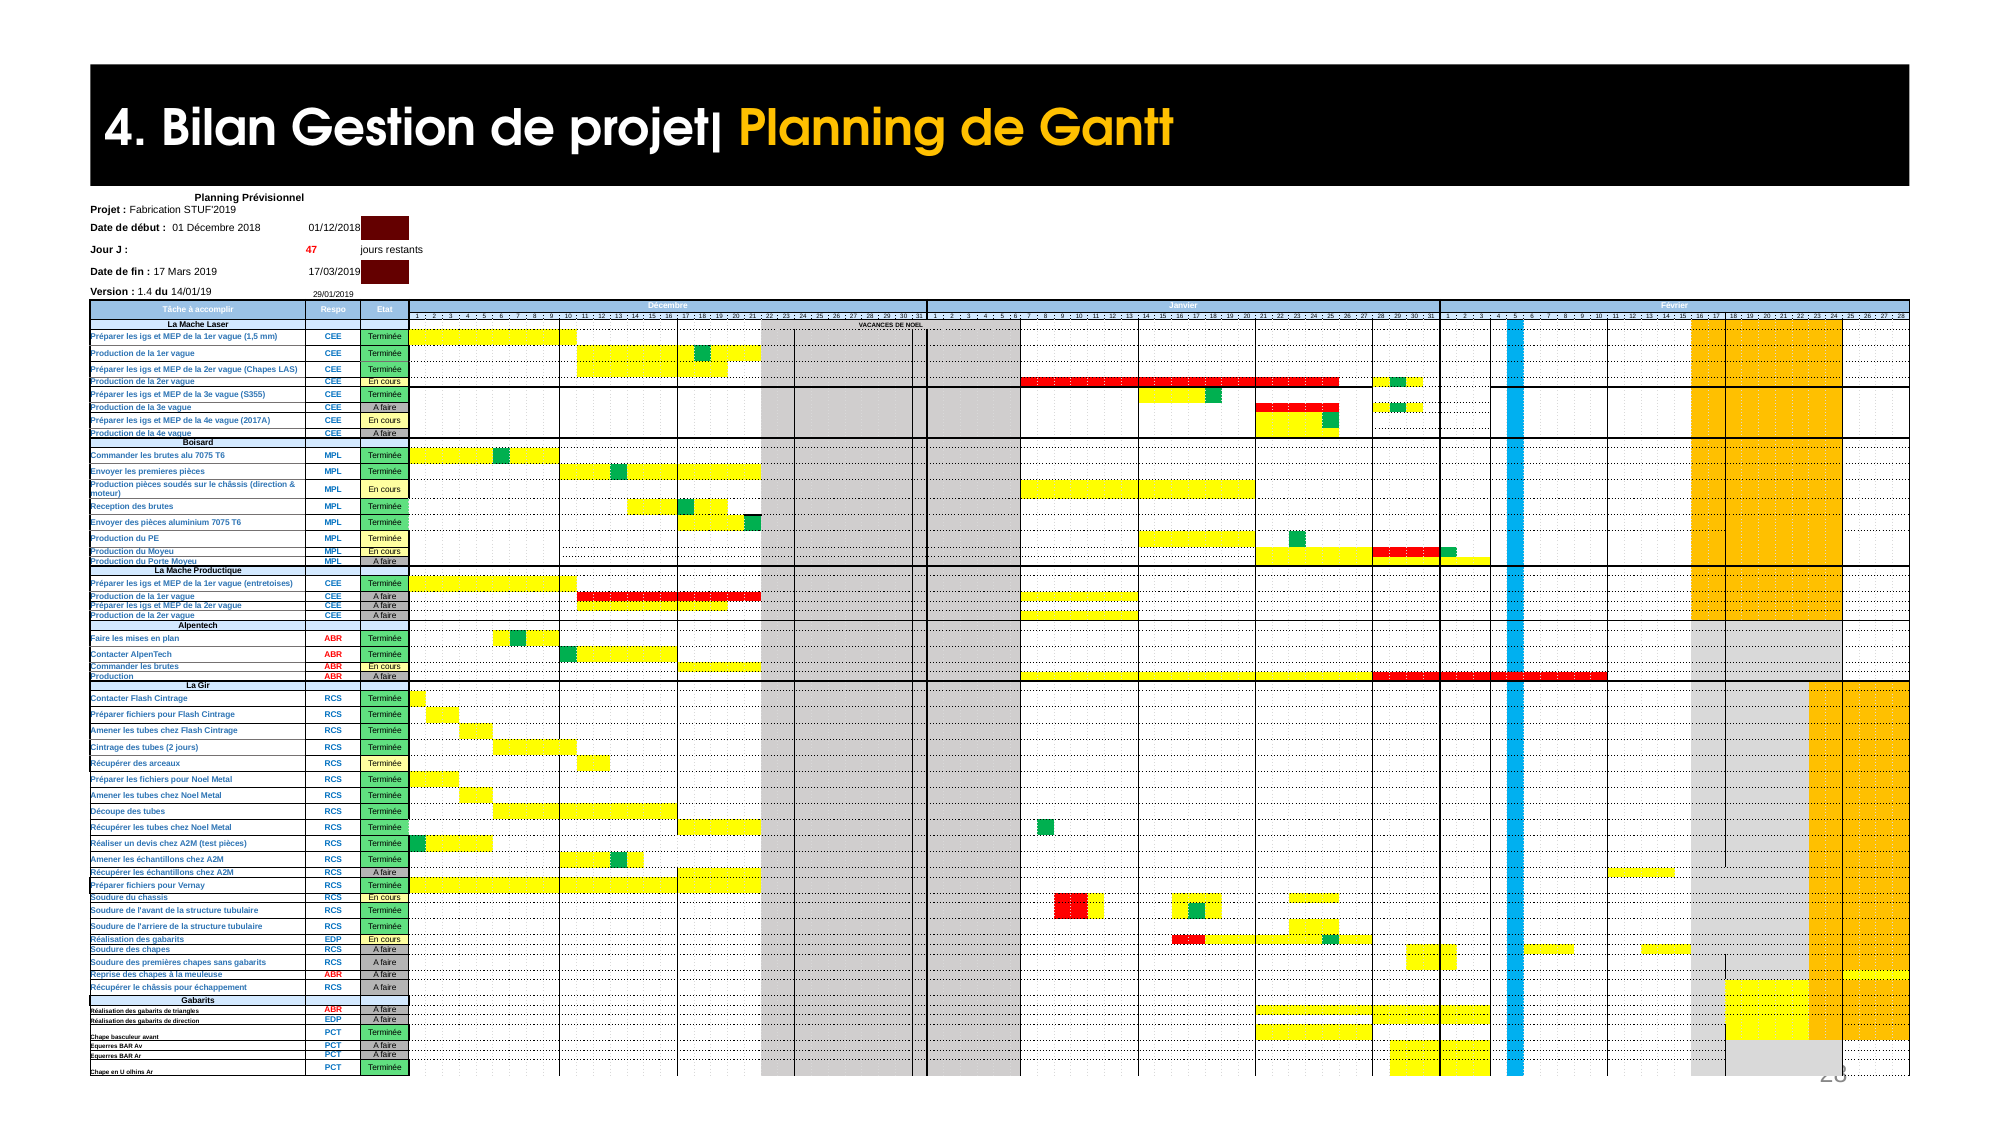

4. Bilan Gestion de projet| Planning de Gantt
| Planning Prévisionnel |  |  |  |  |  |  |  |  |  |  |  |  |  |  |  |  |  |  |  |  |  |  |  |  |  |  |  |  |  |  |  |  |  |  |  |  |  |  |  |  |  |  |  |  |  |  |  |  |  |  |  |  |  |  |  |  |  |  |  |  |  |  |  |  |  |  |  |  |  |  |  |  |  |  |  |  |  |  |  |  |  |  |  |  |  |  |  |  |  |  |  |  |
| --- | --- | --- | --- | --- | --- | --- | --- | --- | --- | --- | --- | --- | --- | --- | --- | --- | --- | --- | --- | --- | --- | --- | --- | --- | --- | --- | --- | --- | --- | --- | --- | --- | --- | --- | --- | --- | --- | --- | --- | --- | --- | --- | --- | --- | --- | --- | --- | --- | --- | --- | --- | --- | --- | --- | --- | --- | --- | --- | --- | --- | --- | --- | --- | --- | --- | --- | --- | --- | --- | --- | --- | --- | --- | --- | --- | --- | --- | --- | --- | --- | --- | --- | --- | --- | --- | --- | --- | --- | --- | --- | --- | --- |
| Projet : Fabrication STUF'2019 |  |  |  |  |  |  |  |  |  |  |  |  |  |  |  |  |  |  |  |  |  |  |  |  |  |  |  |  |  |  |  |  |  |  |  |  |  |  |  |  |  |  |  |  |  |  |  |  |  |  |  |  |  |  |  |  |  |  |  |  |  |  |  |  |  |  |  |  |  |  |  |  |  |  |  |  |  |  |  |  |  |  |  |  |  |  |  |  |  |  |  |  |
| Date de début : 01 Décembre 2018 | 01/12/2018 |  |  |  |  |  |  |  |  |  |  |  |  |  |  |  |  |  |  |  |  |  |  |  |  |  |  |  |  |  |  |  |  |  |  |  |  |  |  |  |  |  |  |  |  |  |  |  |  |  |  |  |  |  |  |  |  |  |  |  |  |  |  |  |  |  |  |  |  |  |  |  |  |  |  |  |  |  |  |  |  |  |  |  |  |  |  |  |  |  |  |  |
| Jour J : | 47 | jours restants |  |  |  |  |  |  |  |  |  |  |  |  |  |  |  |  |  |  |  |  |  |  |  |  |  |  |  |  |  |  |  |  |  |  |  |  |  |  |  |  |  |  |  |  |  |  |  |  |  |  |  |  |  |  |  |  |  |  |  |  |  |  |  |  |  |  |  |  |  |  |  |  |  |  |  |  |  |  |  |  |  |  |  |  |  |  |  |  |  |  |
| Date de fin : 17 Mars 2019 | 17/03/2019 |  |  |  |  |  |  |  |  |  |  |  |  |  |  |  |  |  |  |  |  |  |  |  |  |  |  |  |  |  |  |  |  |  |  |  |  |  |  |  |  |  |  |  |  |  |  |  |  |  |  |  |  |  |  |  |  |  |  |  |  |  |  |  |  |  |  |  |  |  |  |  |  |  |  |  |  |  |  |  |  |  |  |  |  |  |  |  |  |  |  |  |
| Version : 1.4 du 14/01/19 | 29/01/2019 |  |  |  |  |  |  |  |  |  |  |  |  |  |  |  |  |  |  |  |  |  |  |  |  |  |  |  |  |  |  |  |  |  |  |  |  |  |  |  |  |  |  |  |  |  |  |  |  |  |  |  |  |  |  |  |  |  |  |  |  |  |  |  |  |  |  |  |  |  |  |  |  |  |  |  |  |  |  |  |  |  |  |  |  |  |  |  |  |  |  |  |
| Tâche à accomplir | Respo | Etat | Décembre |  |  |  |  |  |  |  |  |  |  |  |  |  |  |  |  |  |  |  |  |  |  |  |  |  |  |  |  |  |  | Janvier |  |  |  |  |  |  |  |  |  |  |  |  |  |  |  |  |  |  |  |  |  |  |  |  |  |  |  |  |  |  | Février |  |  |  |  |  |  |  |  |  |  |  |  |  |  |  |  |  |  |  |  |  |  |  |  |  |  |  |
|  |  |  | 1 | 2 | 3 | 4 | 5 | 6 | 7 | 8 | 9 | 10 | 11 | 12 | 13 | 14 | 15 | 16 | 17 | 18 | 19 | 20 | 21 | 22 | 23 | 24 | 25 | 26 | 27 | 28 | 29 | 30 | 31 | 1 | 2 | 3 | 4 | 5 | 6 | 7 | 8 | 9 | 10 | 11 | 12 | 13 | 14 | 15 | 16 | 17 | 18 | 19 | 20 | 21 | 22 | 23 | 24 | 25 | 26 | 27 | 28 | 29 | 30 | 31 | 1 | 2 | 3 | 4 | 5 | 6 | 7 | 8 | 9 | 10 | 11 | 12 | 13 | 14 | 15 | 16 | 17 | 18 | 19 | 20 | 21 | 22 | 23 | 24 | 25 | 26 | 27 | 28 |
| La Mache Laser |  |  |  |  |  |  |  |  |  |  |  |  |  |  |  |  |  |  |  |  |  |  |  | VACANCES DE NOEL |  |  |  |  |  |  |  |  |  |  |  |  |  |  |  |  |  |  |  |  |  |  |  |  |  |  |  |  |  |  |  |  |  |  |  |  |  |  |  |  |  |  |  |  |  |  |  |  |  |  |  |  |  |  |  |  |  |  |  |  |  |  |  |  |  |  |  |  |
| Préparer les igs et MEP de la 1er vague (1,5 mm) | CEE | Terminée |  |  |  |  |  |  |  |  |  |  |  |  |  |  |  |  |  |  |  |  |  |  |  |  |  |  |  |  |  |  |  |  |  |  |  |  |  |  |  |  |  |  |  |  |  |  |  |  |  |  |  |  |  |  |  |  |  |  |  |  |  |  |  |  |  |  |  |  |  |  |  |  |  |  |  |  |  |  |  |  |  |  |  |  |  |  |  |  |  |  |
| Production de la 1er vague | CEE | Terminée |  |  |  |  |  |  |  |  |  |  |  |  |  |  |  |  |  |  |  |  |  |  |  |  |  |  |  |  |  |  |  |  |  |  |  |  |  |  |  |  |  |  |  |  |  |  |  |  |  |  |  |  |  |  |  |  |  |  |  |  |  |  |  |  |  |  |  |  |  |  |  |  |  |  |  |  |  |  |  |  |  |  |  |  |  |  |  |  |  |  |
| Préparer les igs et MEP de la 2er vague (Chapes LAS) | CEE | Terminée |  |  |  |  |  |  |  |  |  |  |  |  |  |  |  |  |  |  |  |  |  |  |  |  |  |  |  |  |  |  |  |  |  |  |  |  |  |  |  |  |  |  |  |  |  |  |  |  |  |  |  |  |  |  |  |  |  |  |  |  |  |  |  |  |  |  |  |  |  |  |  |  |  |  |  |  |  |  |  |  |  |  |  |  |  |  |  |  |  |  |
| Production de la 2er vague | CEE | En cours |  |  |  |  |  |  |  |  |  |  |  |  |  |  |  |  |  |  |  |  |  |  |  |  |  |  |  |  |  |  |  |  |  |  |  |  |  |  |  |  |  |  |  |  |  |  |  |  |  |  |  |  |  |  |  |  |  |  |  |  |  |  |  |  |  |  |  |  |  |  |  |  |  |  |  |  |  |  |  |  |  |  |  |  |  |  |  |  |  |  |
| Préparer les igs et MEP de la 3e vague (S355) | CEE | Terminée |  |  |  |  |  |  |  |  |  |  |  |  |  |  |  |  |  |  |  |  |  |  |  |  |  |  |  |  |  |  |  |  |  |  |  |  |  |  |  |  |  |  |  |  |  |  |  |  |  |  |  |  |  |  |  |  |  |  |  |  |  |  |  |  |  |  |  |  |  |  |  |  |  |  |  |  |  |  |  |  |  |  |  |  |  |  |  |  |  |  |
| Production de la 3e vague | CEE | A faire |  |  |  |  |  |  |  |  |  |  |  |  |  |  |  |  |  |  |  |  |  |  |  |  |  |  |  |  |  |  |  |  |  |  |  |  |  |  |  |  |  |  |  |  |  |  |  |  |  |  |  |  |  |  |  |  |  |  |  |  |  |  |  |  |  |  |  |  |  |  |  |  |  |  |  |  |  |  |  |  |  |  |  |  |  |  |  |  |  |  |
| Préparer les igs et MEP de la 4e vague (2017A) | CEE | En cours |  |  |  |  |  |  |  |  |  |  |  |  |  |  |  |  |  |  |  |  |  |  |  |  |  |  |  |  |  |  |  |  |  |  |  |  |  |  |  |  |  |  |  |  |  |  |  |  |  |  |  |  |  |  |  |  |  |  |  |  |  |  |  |  |  |  |  |  |  |  |  |  |  |  |  |  |  |  |  |  |  |  |  |  |  |  |  |  |  |  |
| Production de la 4e vague | CEE | A faire |  |  |  |  |  |  |  |  |  |  |  |  |  |  |  |  |  |  |  |  |  |  |  |  |  |  |  |  |  |  |  |  |  |  |  |  |  |  |  |  |  |  |  |  |  |  |  |  |  |  |  |  |  |  |  |  |  |  |  |  |  |  |  |  |  |  |  |  |  |  |  |  |  |  |  |  |  |  |  |  |  |  |  |  |  |  |  |  |  |  |
| Boisard |  |  |  |  |  |  |  |  |  |  |  |  |  |  |  |  |  |  |  |  |  |  |  |  |  |  |  |  |  |  |  |  |  |  |  |  |  |  |  |  |  |  |  |  |  |  |  |  |  |  |  |  |  |  |  |  |  |  |  |  |  |  |  |  |  |  |  |  |  |  |  |  |  |  |  |  |  |  |  |  |  |  |  |  |  |  |  |  |  |  |  |  |
| Commander les brutes alu 7075 T6 | MPL | Terminée |  |  |  |  |  |  |  |  |  |  |  |  |  |  |  |  |  |  |  |  |  |  |  |  |  |  |  |  |  |  |  |  |  |  |  |  |  |  |  |  |  |  |  |  |  |  |  |  |  |  |  |  |  |  |  |  |  |  |  |  |  |  |  |  |  |  |  |  |  |  |  |  |  |  |  |  |  |  |  |  |  |  |  |  |  |  |  |  |  |  |
| Envoyer les premieres pièces | MPL | Terminée |  |  |  |  |  |  |  |  |  |  |  |  |  |  |  |  |  |  |  |  |  |  |  |  |  |  |  |  |  |  |  |  |  |  |  |  |  |  |  |  |  |  |  |  |  |  |  |  |  |  |  |  |  |  |  |  |  |  |  |  |  |  |  |  |  |  |  |  |  |  |  |  |  |  |  |  |  |  |  |  |  |  |  |  |  |  |  |  |  |  |
| Production pièces soudés sur le châssis (direction & moteur) | MPL | En cours |  |  |  |  |  |  |  |  |  |  |  |  |  |  |  |  |  |  |  |  |  |  |  |  |  |  |  |  |  |  |  |  |  |  |  |  |  |  |  |  |  |  |  |  |  |  |  |  |  |  |  |  |  |  |  |  |  |  |  |  |  |  |  |  |  |  |  |  |  |  |  |  |  |  |  |  |  |  |  |  |  |  |  |  |  |  |  |  |  |  |
| Reception des brutes | MPL | Terminée |  |  |  |  |  |  |  |  |  |  |  |  |  |  |  |  |  |  |  |  |  |  |  |  |  |  |  |  |  |  |  |  |  |  |  |  |  |  |  |  |  |  |  |  |  |  |  |  |  |  |  |  |  |  |  |  |  |  |  |  |  |  |  |  |  |  |  |  |  |  |  |  |  |  |  |  |  |  |  |  |  |  |  |  |  |  |  |  |  |  |
| Envoyer des pièces aluminium 7075 T6 | MPL | Terminée |  |  |  |  |  |  |  |  |  |  |  |  |  |  |  |  |  |  |  |  |  |  |  |  |  |  |  |  |  |  |  |  |  |  |  |  |  |  |  |  |  |  |  |  |  |  |  |  |  |  |  |  |  |  |  |  |  |  |  |  |  |  |  |  |  |  |  |  |  |  |  |  |  |  |  |  |  |  |  |  |  |  |  |  |  |  |  |  |  |  |
| Production du PE | MPL | Terminée |  |  |  |  |  |  |  |  |  |  |  |  |  |  |  |  |  |  |  |  |  |  |  |  |  |  |  |  |  |  |  |  |  |  |  |  |  |  |  |  |  |  |  |  |  |  |  |  |  |  |  |  |  |  |  |  |  |  |  |  |  |  |  |  |  |  |  |  |  |  |  |  |  |  |  |  |  |  |  |  |  |  |  |  |  |  |  |  |  |  |
| Production du Moyeu | MPL | En cours |  |  |  |  |  |  |  |  |  |  |  |  |  |  |  |  |  |  |  |  |  |  |  |  |  |  |  |  |  |  |  |  |  |  |  |  |  |  |  |  |  |  |  |  |  |  |  |  |  |  |  |  |  |  |  |  |  |  |  |  |  |  |  |  |  |  |  |  |  |  |  |  |  |  |  |  |  |  |  |  |  |  |  |  |  |  |  |  |  |  |
| Production du Porte Moyeu | MPL | A faire |  |  |  |  |  |  |  |  |  |  |  |  |  |  |  |  |  |  |  |  |  |  |  |  |  |  |  |  |  |  |  |  |  |  |  |  |  |  |  |  |  |  |  |  |  |  |  |  |  |  |  |  |  |  |  |  |  |  |  |  |  |  |  |  |  |  |  |  |  |  |  |  |  |  |  |  |  |  |  |  |  |  |  |  |  |  |  |  |  |  |
| La Mache Productique |  |  |  |  |  |  |  |  |  |  |  |  |  |  |  |  |  |  |  |  |  |  |  |  |  |  |  |  |  |  |  |  |  |  |  |  |  |  |  |  |  |  |  |  |  |  |  |  |  |  |  |  |  |  |  |  |  |  |  |  |  |  |  |  |  |  |  |  |  |  |  |  |  |  |  |  |  |  |  |  |  |  |  |  |  |  |  |  |  |  |  |  |
| Préparer les igs et MEP de la 1er vague (entretoises) | CEE | Terminée |  |  |  |  |  |  |  |  |  |  |  |  |  |  |  |  |  |  |  |  |  |  |  |  |  |  |  |  |  |  |  |  |  |  |  |  |  |  |  |  |  |  |  |  |  |  |  |  |  |  |  |  |  |  |  |  |  |  |  |  |  |  |  |  |  |  |  |  |  |  |  |  |  |  |  |  |  |  |  |  |  |  |  |  |  |  |  |  |  |  |
| Production de la 1er vague | CEE | A faire |  |  |  |  |  |  |  |  |  |  |  |  |  |  |  |  |  |  |  |  |  |  |  |  |  |  |  |  |  |  |  |  |  |  |  |  |  |  |  |  |  |  |  |  |  |  |  |  |  |  |  |  |  |  |  |  |  |  |  |  |  |  |  |  |  |  |  |  |  |  |  |  |  |  |  |  |  |  |  |  |  |  |  |  |  |  |  |  |  |  |
| Préparer les igs et MEP de la 2er vague | CEE | A faire |  |  |  |  |  |  |  |  |  |  |  |  |  |  |  |  |  |  |  |  |  |  |  |  |  |  |  |  |  |  |  |  |  |  |  |  |  |  |  |  |  |  |  |  |  |  |  |  |  |  |  |  |  |  |  |  |  |  |  |  |  |  |  |  |  |  |  |  |  |  |  |  |  |  |  |  |  |  |  |  |  |  |  |  |  |  |  |  |  |  |
| Production de la 2er vague | CEE | A faire |  |  |  |  |  |  |  |  |  |  |  |  |  |  |  |  |  |  |  |  |  |  |  |  |  |  |  |  |  |  |  |  |  |  |  |  |  |  |  |  |  |  |  |  |  |  |  |  |  |  |  |  |  |  |  |  |  |  |  |  |  |  |  |  |  |  |  |  |  |  |  |  |  |  |  |  |  |  |  |  |  |  |  |  |  |  |  |  |  |  |
| Alpentech |  |  |  |  |  |  |  |  |  |  |  |  |  |  |  |  |  |  |  |  |  |  |  |  |  |  |  |  |  |  |  |  |  |  |  |  |  |  |  |  |  |  |  |  |  |  |  |  |  |  |  |  |  |  |  |  |  |  |  |  |  |  |  |  |  |  |  |  |  |  |  |  |  |  |  |  |  |  |  |  |  |  |  |  |  |  |  |  |  |  |  |  |
| Faire les mises en plan | ABR | Terminée |  |  |  |  |  |  |  |  |  |  |  |  |  |  |  |  |  |  |  |  |  |  |  |  |  |  |  |  |  |  |  |  |  |  |  |  |  |  |  |  |  |  |  |  |  |  |  |  |  |  |  |  |  |  |  |  |  |  |  |  |  |  |  |  |  |  |  |  |  |  |  |  |  |  |  |  |  |  |  |  |  |  |  |  |  |  |  |  |  |  |
| Contacter AlpenTech | ABR | Terminée |  |  |  |  |  |  |  |  |  |  |  |  |  |  |  |  |  |  |  |  |  |  |  |  |  |  |  |  |  |  |  |  |  |  |  |  |  |  |  |  |  |  |  |  |  |  |  |  |  |  |  |  |  |  |  |  |  |  |  |  |  |  |  |  |  |  |  |  |  |  |  |  |  |  |  |  |  |  |  |  |  |  |  |  |  |  |  |  |  |  |
| Commander les brutes | ABR | En cours |  |  |  |  |  |  |  |  |  |  |  |  |  |  |  |  |  |  |  |  |  |  |  |  |  |  |  |  |  |  |  |  |  |  |  |  |  |  |  |  |  |  |  |  |  |  |  |  |  |  |  |  |  |  |  |  |  |  |  |  |  |  |  |  |  |  |  |  |  |  |  |  |  |  |  |  |  |  |  |  |  |  |  |  |  |  |  |  |  |  |
| Production | ABR | A faire |  |  |  |  |  |  |  |  |  |  |  |  |  |  |  |  |  |  |  |  |  |  |  |  |  |  |  |  |  |  |  |  |  |  |  |  |  |  |  |  |  |  |  |  |  |  |  |  |  |  |  |  |  |  |  |  |  |  |  |  |  |  |  |  |  |  |  |  |  |  |  |  |  |  |  |  |  |  |  |  |  |  |  |  |  |  |  |  |  |  |
| La Gir |  |  |  |  |  |  |  |  |  |  |  |  |  |  |  |  |  |  |  |  |  |  |  |  |  |  |  |  |  |  |  |  |  |  |  |  |  |  |  |  |  |  |  |  |  |  |  |  |  |  |  |  |  |  |  |  |  |  |  |  |  |  |  |  |  |  |  |  |  |  |  |  |  |  |  |  |  |  |  |  |  |  |  |  |  |  |  |  |  |  |  |  |
| Contacter Flash Cintrage | RCS | Terminée |  |  |  |  |  |  |  |  |  |  |  |  |  |  |  |  |  |  |  |  |  |  |  |  |  |  |  |  |  |  |  |  |  |  |  |  |  |  |  |  |  |  |  |  |  |  |  |  |  |  |  |  |  |  |  |  |  |  |  |  |  |  |  |  |  |  |  |  |  |  |  |  |  |  |  |  |  |  |  |  |  |  |  |  |  |  |  |  |  |  |
| Préparer fichiers pour Flash Cintrage | RCS | Terminée |  |  |  |  |  |  |  |  |  |  |  |  |  |  |  |  |  |  |  |  |  |  |  |  |  |  |  |  |  |  |  |  |  |  |  |  |  |  |  |  |  |  |  |  |  |  |  |  |  |  |  |  |  |  |  |  |  |  |  |  |  |  |  |  |  |  |  |  |  |  |  |  |  |  |  |  |  |  |  |  |  |  |  |  |  |  |  |  |  |  |
| Amener les tubes chez Flash Cintrage | RCS | Terminée |  |  |  |  |  |  |  |  |  |  |  |  |  |  |  |  |  |  |  |  |  |  |  |  |  |  |  |  |  |  |  |  |  |  |  |  |  |  |  |  |  |  |  |  |  |  |  |  |  |  |  |  |  |  |  |  |  |  |  |  |  |  |  |  |  |  |  |  |  |  |  |  |  |  |  |  |  |  |  |  |  |  |  |  |  |  |  |  |  |  |
| Cintrage des tubes (2 jours) | RCS | Terminée |  |  |  |  |  |  |  |  |  |  |  |  |  |  |  |  |  |  |  |  |  |  |  |  |  |  |  |  |  |  |  |  |  |  |  |  |  |  |  |  |  |  |  |  |  |  |  |  |  |  |  |  |  |  |  |  |  |  |  |  |  |  |  |  |  |  |  |  |  |  |  |  |  |  |  |  |  |  |  |  |  |  |  |  |  |  |  |  |  |  |
| Récupérer des arceaux | RCS | Terminée |  |  |  |  |  |  |  |  |  |  |  |  |  |  |  |  |  |  |  |  |  |  |  |  |  |  |  |  |  |  |  |  |  |  |  |  |  |  |  |  |  |  |  |  |  |  |  |  |  |  |  |  |  |  |  |  |  |  |  |  |  |  |  |  |  |  |  |  |  |  |  |  |  |  |  |  |  |  |  |  |  |  |  |  |  |  |  |  |  |  |
| Préparer les fichiers pour Noel Metal | RCS | Terminée |  |  |  |  |  |  |  |  |  |  |  |  |  |  |  |  |  |  |  |  |  |  |  |  |  |  |  |  |  |  |  |  |  |  |  |  |  |  |  |  |  |  |  |  |  |  |  |  |  |  |  |  |  |  |  |  |  |  |  |  |  |  |  |  |  |  |  |  |  |  |  |  |  |  |  |  |  |  |  |  |  |  |  |  |  |  |  |  |  |  |
| Amener les tubes chez Noel Metal | RCS | Terminée |  |  |  |  |  |  |  |  |  |  |  |  |  |  |  |  |  |  |  |  |  |  |  |  |  |  |  |  |  |  |  |  |  |  |  |  |  |  |  |  |  |  |  |  |  |  |  |  |  |  |  |  |  |  |  |  |  |  |  |  |  |  |  |  |  |  |  |  |  |  |  |  |  |  |  |  |  |  |  |  |  |  |  |  |  |  |  |  |  |  |
| Découpe des tubes | RCS | Terminée |  |  |  |  |  |  |  |  |  |  |  |  |  |  |  |  |  |  |  |  |  |  |  |  |  |  |  |  |  |  |  |  |  |  |  |  |  |  |  |  |  |  |  |  |  |  |  |  |  |  |  |  |  |  |  |  |  |  |  |  |  |  |  |  |  |  |  |  |  |  |  |  |  |  |  |  |  |  |  |  |  |  |  |  |  |  |  |  |  |  |
| Récupérer les tubes chez Noel Metal | RCS | Terminée |  |  |  |  |  |  |  |  |  |  |  |  |  |  |  |  |  |  |  |  |  |  |  |  |  |  |  |  |  |  |  |  |  |  |  |  |  |  |  |  |  |  |  |  |  |  |  |  |  |  |  |  |  |  |  |  |  |  |  |  |  |  |  |  |  |  |  |  |  |  |  |  |  |  |  |  |  |  |  |  |  |  |  |  |  |  |  |  |  |  |
| Réaliser un devis chez A2M (test pièces) | RCS | Terminée |  |  |  |  |  |  |  |  |  |  |  |  |  |  |  |  |  |  |  |  |  |  |  |  |  |  |  |  |  |  |  |  |  |  |  |  |  |  |  |  |  |  |  |  |  |  |  |  |  |  |  |  |  |  |  |  |  |  |  |  |  |  |  |  |  |  |  |  |  |  |  |  |  |  |  |  |  |  |  |  |  |  |  |  |  |  |  |  |  |  |
| Amener les échantillons chez A2M | RCS | Terminée |  |  |  |  |  |  |  |  |  |  |  |  |  |  |  |  |  |  |  |  |  |  |  |  |  |  |  |  |  |  |  |  |  |  |  |  |  |  |  |  |  |  |  |  |  |  |  |  |  |  |  |  |  |  |  |  |  |  |  |  |  |  |  |  |  |  |  |  |  |  |  |  |  |  |  |  |  |  |  |  |  |  |  |  |  |  |  |  |  |  |
| Récupérer les échantillons chez A2M | RCS | A faire |  |  |  |  |  |  |  |  |  |  |  |  |  |  |  |  |  |  |  |  |  |  |  |  |  |  |  |  |  |  |  |  |  |  |  |  |  |  |  |  |  |  |  |  |  |  |  |  |  |  |  |  |  |  |  |  |  |  |  |  |  |  |  |  |  |  |  |  |  |  |  |  |  |  |  |  |  |  |  |  |  |  |  |  |  |  |  |  |  |  |
| Préparer fichiers pour Vernay | RCS | Terminée |  |  |  |  |  |  |  |  |  |  |  |  |  |  |  |  |  |  |  |  |  |  |  |  |  |  |  |  |  |  |  |  |  |  |  |  |  |  |  |  |  |  |  |  |  |  |  |  |  |  |  |  |  |  |  |  |  |  |  |  |  |  |  |  |  |  |  |  |  |  |  |  |  |  |  |  |  |  |  |  |  |  |  |  |  |  |  |  |  |  |
| Soudure du chassis | RCS | En cours |  |  |  |  |  |  |  |  |  |  |  |  |  |  |  |  |  |  |  |  |  |  |  |  |  |  |  |  |  |  |  |  |  |  |  |  |  |  |  |  |  |  |  |  |  |  |  |  |  |  |  |  |  |  |  |  |  |  |  |  |  |  |  |  |  |  |  |  |  |  |  |  |  |  |  |  |  |  |  |  |  |  |  |  |  |  |  |  |  |  |
| Soudure de l'avant de la structure tubulaire | RCS | Terminée |  |  |  |  |  |  |  |  |  |  |  |  |  |  |  |  |  |  |  |  |  |  |  |  |  |  |  |  |  |  |  |  |  |  |  |  |  |  |  |  |  |  |  |  |  |  |  |  |  |  |  |  |  |  |  |  |  |  |  |  |  |  |  |  |  |  |  |  |  |  |  |  |  |  |  |  |  |  |  |  |  |  |  |  |  |  |  |  |  |  |
| Soudure de l'arriere de la structure tubulaire | RCS | Terminée |  |  |  |  |  |  |  |  |  |  |  |  |  |  |  |  |  |  |  |  |  |  |  |  |  |  |  |  |  |  |  |  |  |  |  |  |  |  |  |  |  |  |  |  |  |  |  |  |  |  |  |  |  |  |  |  |  |  |  |  |  |  |  |  |  |  |  |  |  |  |  |  |  |  |  |  |  |  |  |  |  |  |  |  |  |  |  |  |  |  |
| Réalisation des gabarits | EDP | En cours |  |  |  |  |  |  |  |  |  |  |  |  |  |  |  |  |  |  |  |  |  |  |  |  |  |  |  |  |  |  |  |  |  |  |  |  |  |  |  |  |  |  |  |  |  |  |  |  |  |  |  |  |  |  |  |  |  |  |  |  |  |  |  |  |  |  |  |  |  |  |  |  |  |  |  |  |  |  |  |  |  |  |  |  |  |  |  |  |  |  |
| Soudure des chapes | RCS | A faire |  |  |  |  |  |  |  |  |  |  |  |  |  |  |  |  |  |  |  |  |  |  |  |  |  |  |  |  |  |  |  |  |  |  |  |  |  |  |  |  |  |  |  |  |  |  |  |  |  |  |  |  |  |  |  |  |  |  |  |  |  |  |  |  |  |  |  |  |  |  |  |  |  |  |  |  |  |  |  |  |  |  |  |  |  |  |  |  |  |  |
| Soudure des premières chapes sans gabarits | RCS | A faire |  |  |  |  |  |  |  |  |  |  |  |  |  |  |  |  |  |  |  |  |  |  |  |  |  |  |  |  |  |  |  |  |  |  |  |  |  |  |  |  |  |  |  |  |  |  |  |  |  |  |  |  |  |  |  |  |  |  |  |  |  |  |  |  |  |  |  |  |  |  |  |  |  |  |  |  |  |  |  |  |  |  |  |  |  |  |  |  |  |  |
| Reprise des chapes à la meuleuse | ABR | A faire |  |  |  |  |  |  |  |  |  |  |  |  |  |  |  |  |  |  |  |  |  |  |  |  |  |  |  |  |  |  |  |  |  |  |  |  |  |  |  |  |  |  |  |  |  |  |  |  |  |  |  |  |  |  |  |  |  |  |  |  |  |  |  |  |  |  |  |  |  |  |  |  |  |  |  |  |  |  |  |  |  |  |  |  |  |  |  |  |  |  |
| Récupérer le châssis pour échappement | RCS | A faire |  |  |  |  |  |  |  |  |  |  |  |  |  |  |  |  |  |  |  |  |  |  |  |  |  |  |  |  |  |  |  |  |  |  |  |  |  |  |  |  |  |  |  |  |  |  |  |  |  |  |  |  |  |  |  |  |  |  |  |  |  |  |  |  |  |  |  |  |  |  |  |  |  |  |  |  |  |  |  |  |  |  |  |  |  |  |  |  |  |  |
| Gabarits |  |  |  |  |  |  |  |  |  |  |  |  |  |  |  |  |  |  |  |  |  |  |  |  |  |  |  |  |  |  |  |  |  |  |  |  |  |  |  |  |  |  |  |  |  |  |  |  |  |  |  |  |  |  |  |  |  |  |  |  |  |  |  |  |  |  |  |  |  |  |  |  |  |  |  |  |  |  |  |  |  |  |  |  |  |  |  |  |  |  |  |  |
| Réalisation des gabarits de triangles | ABR | A faire |  |  |  |  |  |  |  |  |  |  |  |  |  |  |  |  |  |  |  |  |  |  |  |  |  |  |  |  |  |  |  |  |  |  |  |  |  |  |  |  |  |  |  |  |  |  |  |  |  |  |  |  |  |  |  |  |  |  |  |  |  |  |  |  |  |  |  |  |  |  |  |  |  |  |  |  |  |  |  |  |  |  |  |  |  |  |  |  |  |  |
| Réalisation des gabarits de direction | EDP | A faire |  |  |  |  |  |  |  |  |  |  |  |  |  |  |  |  |  |  |  |  |  |  |  |  |  |  |  |  |  |  |  |  |  |  |  |  |  |  |  |  |  |  |  |  |  |  |  |  |  |  |  |  |  |  |  |  |  |  |  |  |  |  |  |  |  |  |  |  |  |  |  |  |  |  |  |  |  |  |  |  |  |  |  |  |  |  |  |  |  |  |
| Chape basculeur avant | PCT | Terminée |  |  |  |  |  |  |  |  |  |  |  |  |  |  |  |  |  |  |  |  |  |  |  |  |  |  |  |  |  |  |  |  |  |  |  |  |  |  |  |  |  |  |  |  |  |  |  |  |  |  |  |  |  |  |  |  |  |  |  |  |  |  |  |  |  |  |  |  |  |  |  |  |  |  |  |  |  |  |  |  |  |  |  |  |  |  |  |  |  |  |
| Equerres BAR Av | PCT | A faire |  |  |  |  |  |  |  |  |  |  |  |  |  |  |  |  |  |  |  |  |  |  |  |  |  |  |  |  |  |  |  |  |  |  |  |  |  |  |  |  |  |  |  |  |  |  |  |  |  |  |  |  |  |  |  |  |  |  |  |  |  |  |  |  |  |  |  |  |  |  |  |  |  |  |  |  |  |  |  |  |  |  |  |  |  |  |  |  |  |  |
| Equerres BAR Ar | PCT | A faire |  |  |  |  |  |  |  |  |  |  |  |  |  |  |  |  |  |  |  |  |  |  |  |  |  |  |  |  |  |  |  |  |  |  |  |  |  |  |  |  |  |  |  |  |  |  |  |  |  |  |  |  |  |  |  |  |  |  |  |  |  |  |  |  |  |  |  |  |  |  |  |  |  |  |  |  |  |  |  |  |  |  |  |  |  |  |  |  |  |  |
| Chape en U olhins Ar | PCT | Terminée |  |  |  |  |  |  |  |  |  |  |  |  |  |  |  |  |  |  |  |  |  |  |  |  |  |  |  |  |  |  |  |  |  |  |  |  |  |  |  |  |  |  |  |  |  |  |  |  |  |  |  |  |  |  |  |  |  |  |  |  |  |  |  |  |  |  |  |  |  |  |  |  |  |  |  |  |  |  |  |  |  |  |  |  |  |  |  |  |  |  |
28